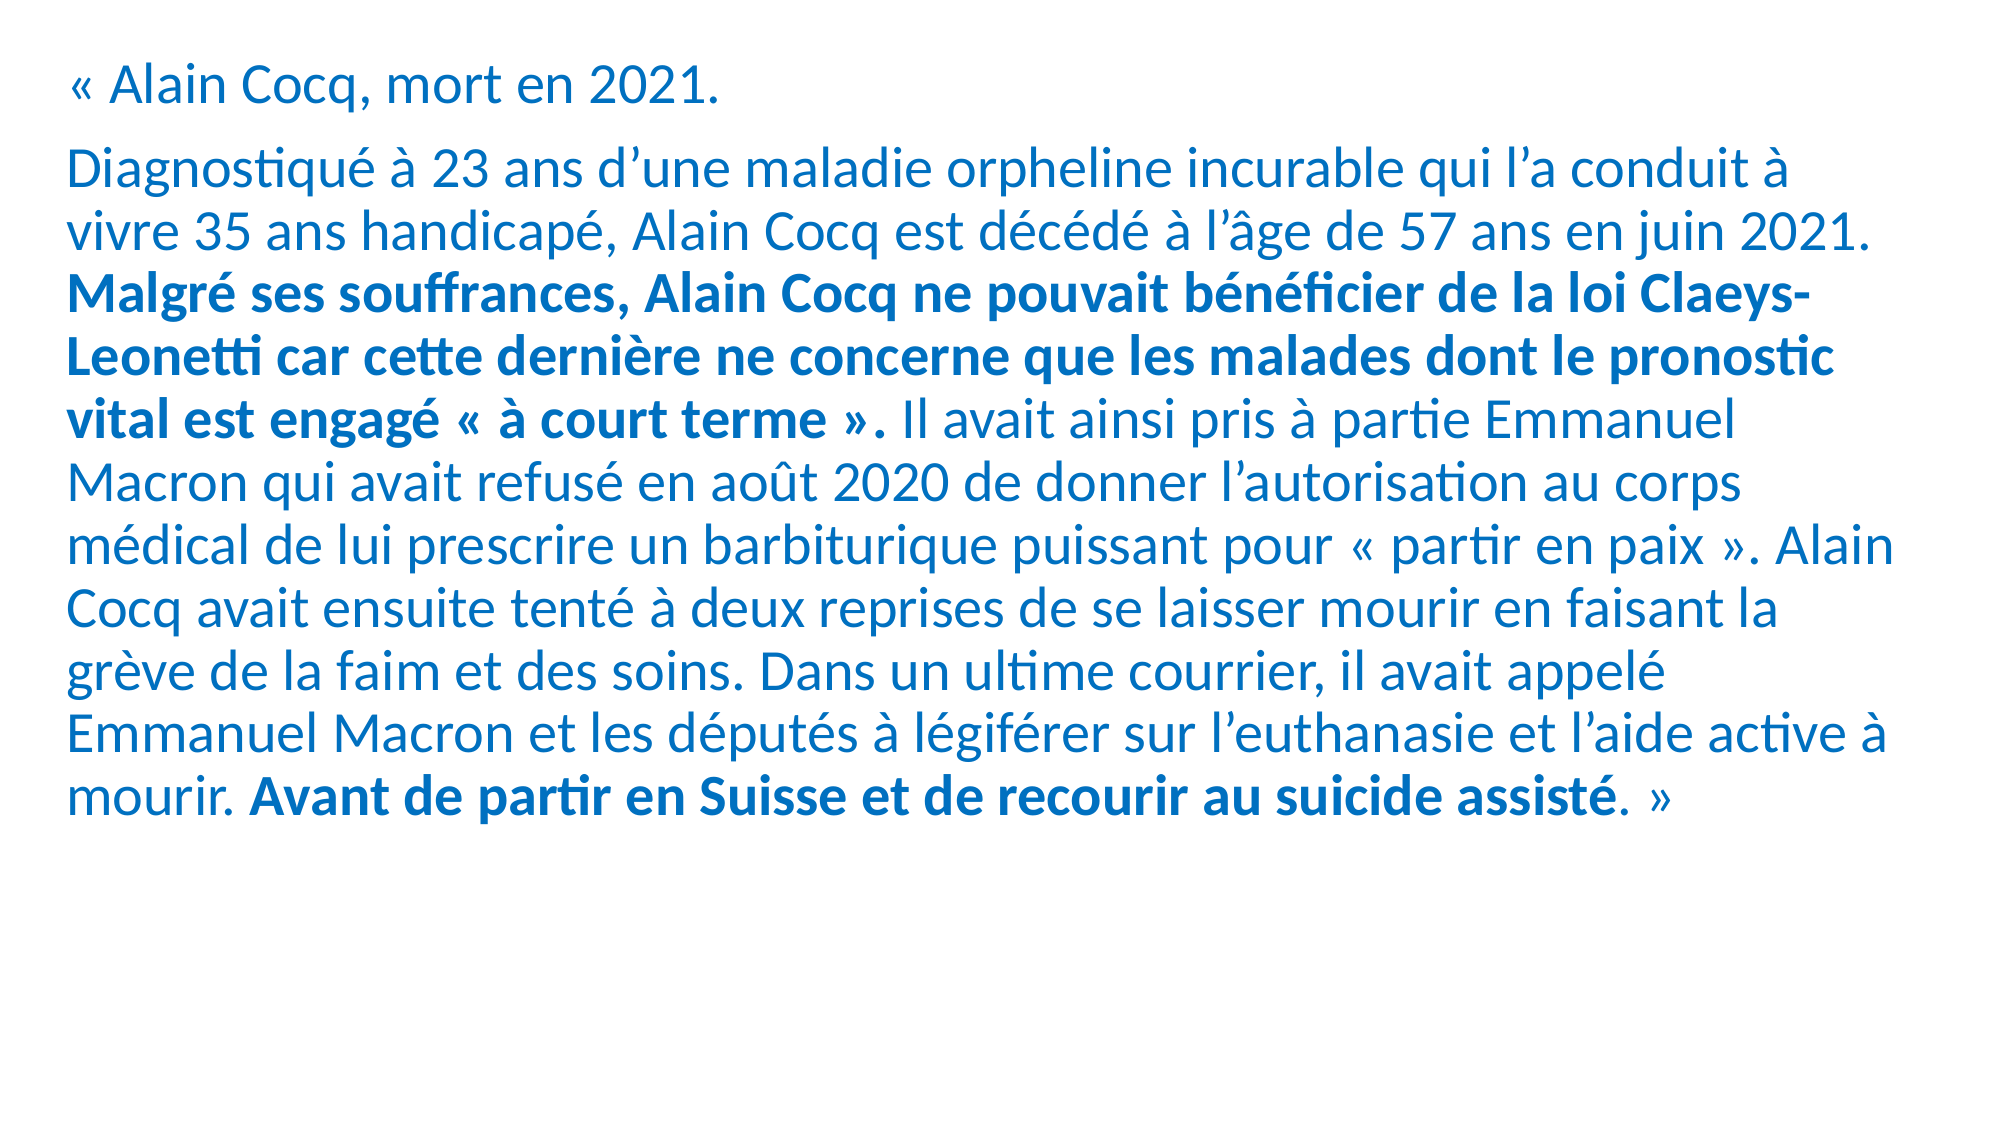

« Alain Cocq, mort en 2021.
Diagnostiqué à 23 ans d’une maladie orpheline incurable qui l’a conduit à vivre 35 ans handicapé, Alain Cocq est décédé à l’âge de 57 ans en juin 2021. Malgré ses souffrances, Alain Cocq ne pouvait bénéficier de la loi Claeys-Leonetti car cette dernière ne concerne que les malades dont le pronostic vital est engagé « à court terme ». Il avait ainsi pris à partie Emmanuel Macron qui avait refusé en août 2020 de donner l’autorisation au corps médical de lui prescrire un barbiturique puissant pour « partir en paix ». Alain Cocq avait ensuite tenté à deux reprises de se laisser mourir en faisant la grève de la faim et des soins. Dans un ultime courrier, il avait appelé Emmanuel Macron et les députés à légiférer sur l’euthanasie et l’aide active à mourir. Avant de partir en Suisse et de recourir au suicide assisté. »